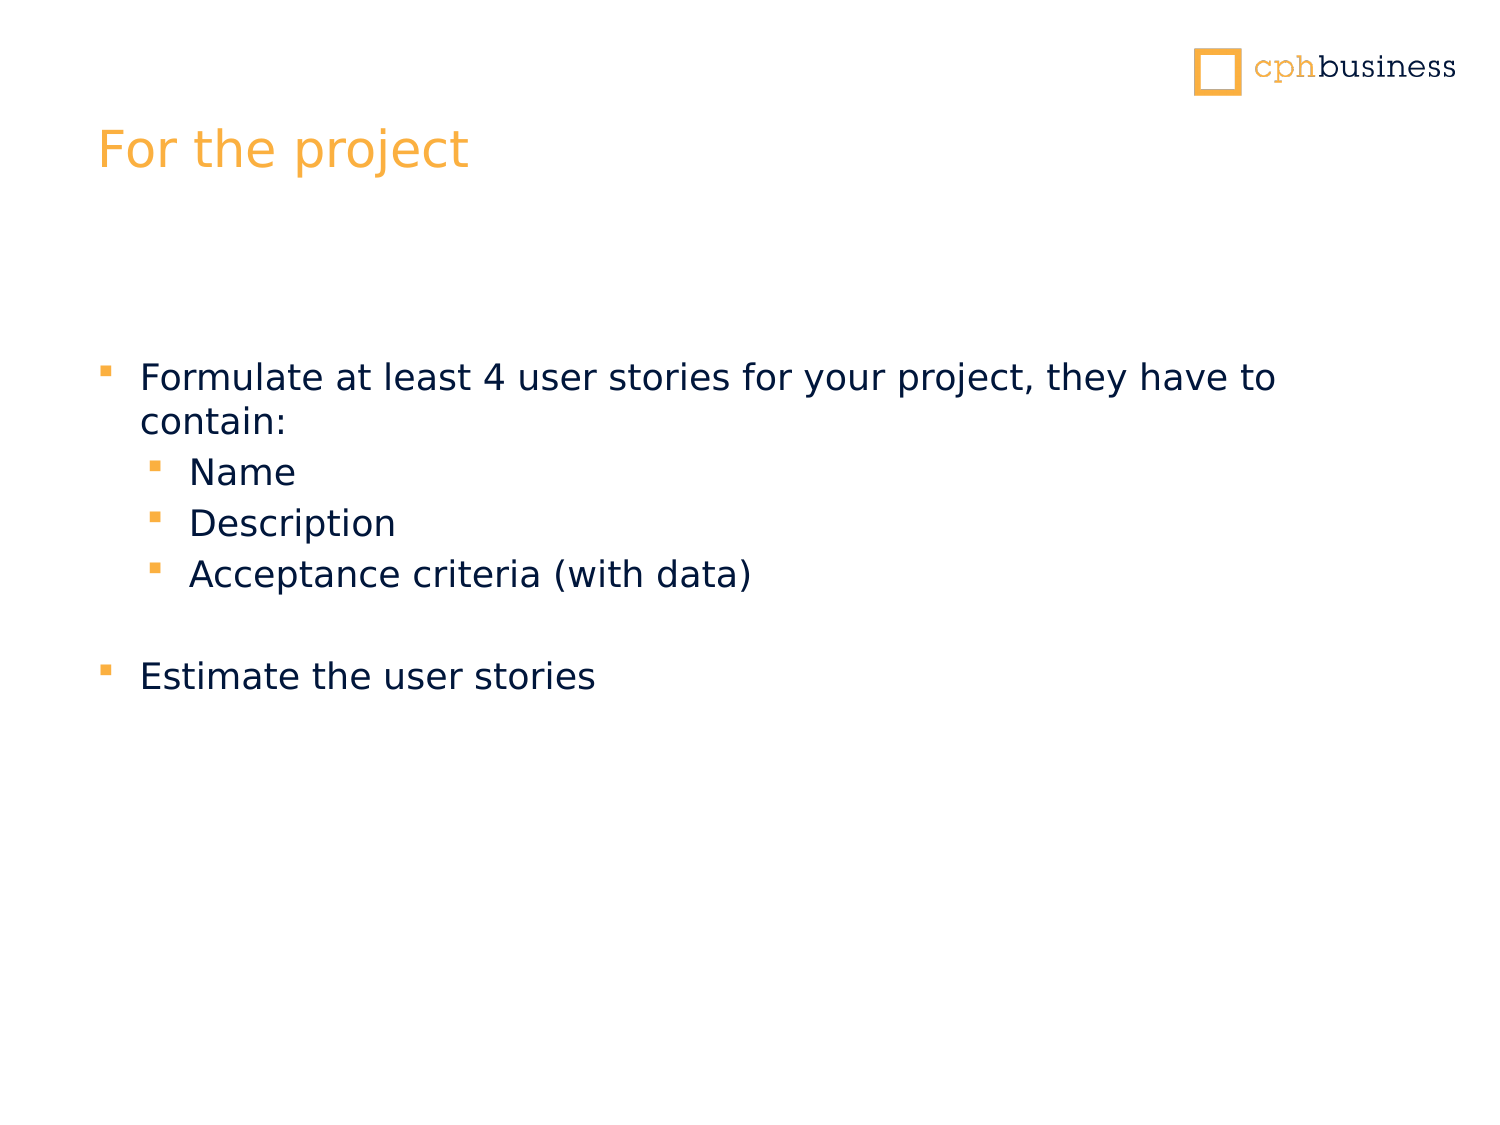

For the project
Formulate at least 4 user stories for your project, they have to contain:
Name
Description
Acceptance criteria (with data)

Estimate the user stories